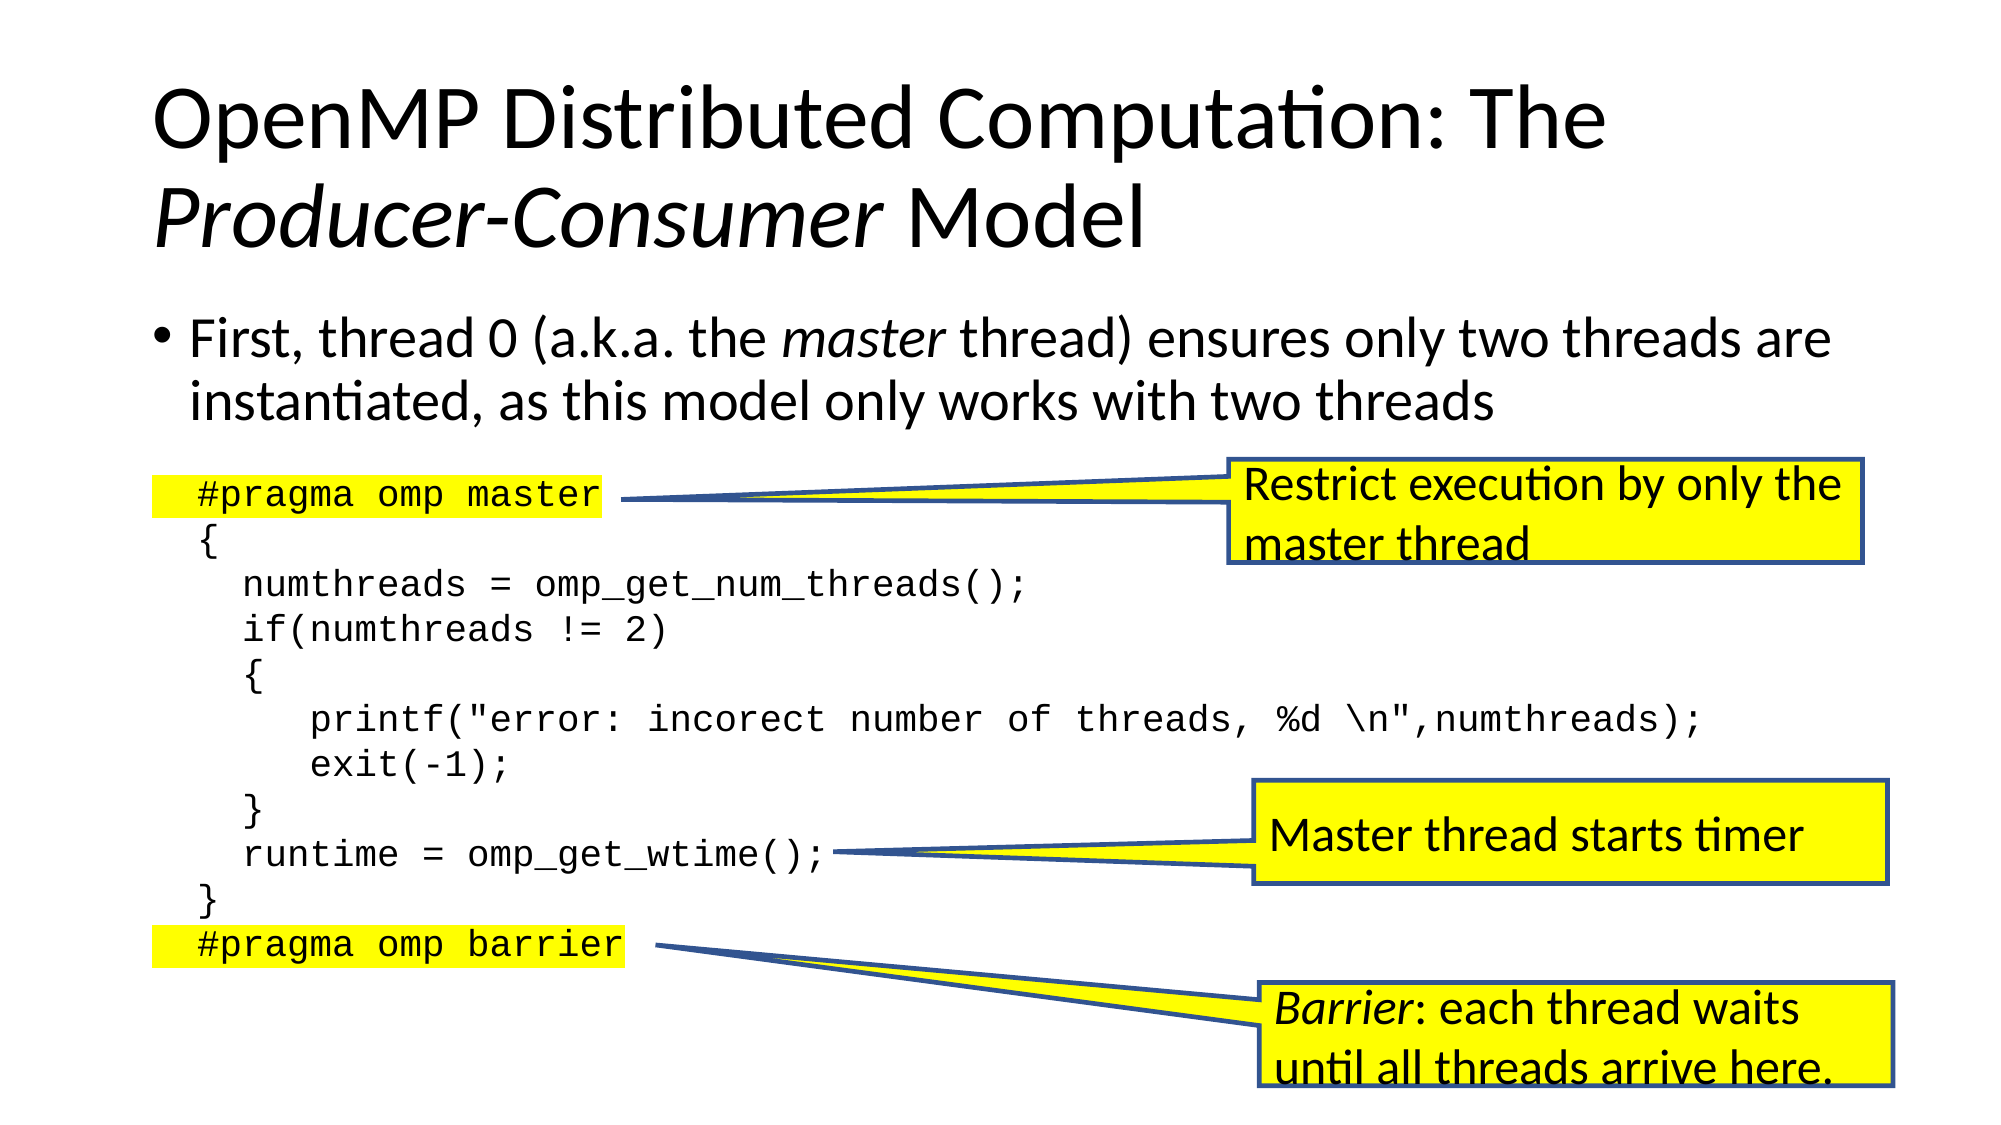

# OpenMP Distributed Computation: The Producer-Consumer Model
First, thread 0 (a.k.a. the master thread) ensures only two threads are instantiated, as this model only works with two threads
Restrict execution by only the master thread
  #pragma omp master
  {
    numthreads = omp_get_num_threads();
    if(numthreads != 2)
    {
       printf("error: incorect number of threads, %d \n",numthreads);
       exit(-1);
    }
    runtime = omp_get_wtime();
  }
  #pragma omp barrier
Master thread starts timer
Barrier: each thread waits until all threads arrive here.